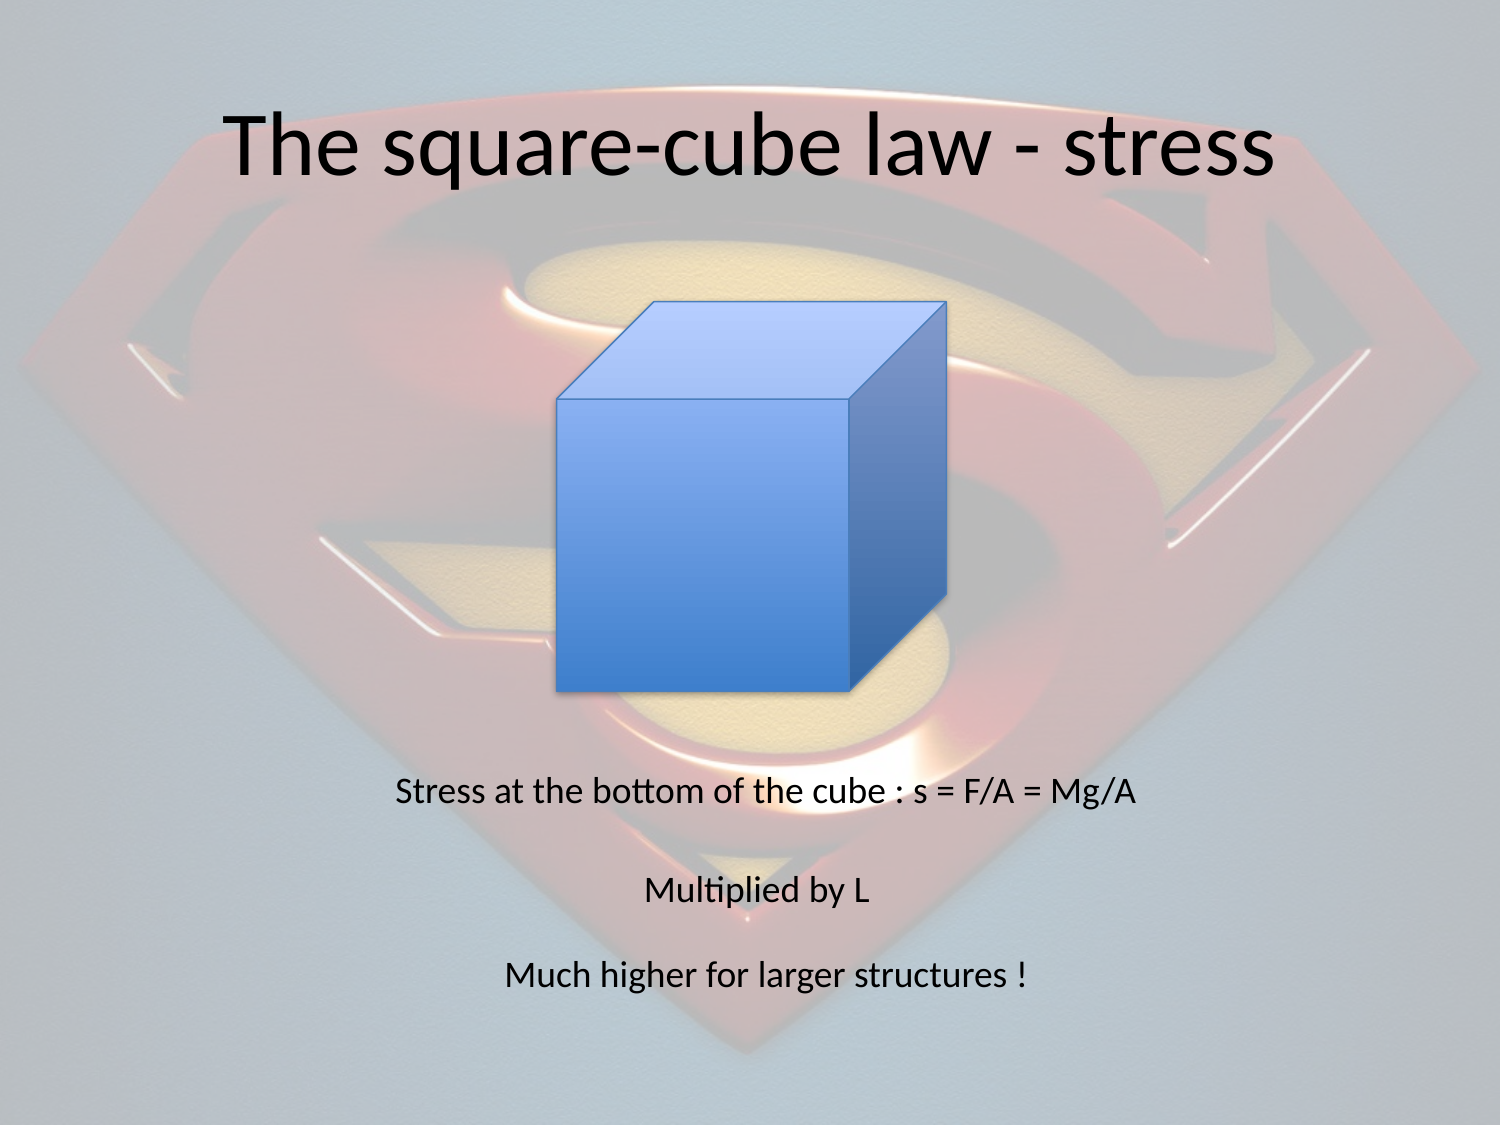

# The square-cube law - stress

Stress at the bottom of the cube : s = F/A = Mg/A
Multiplied by L
Much higher for larger structures !